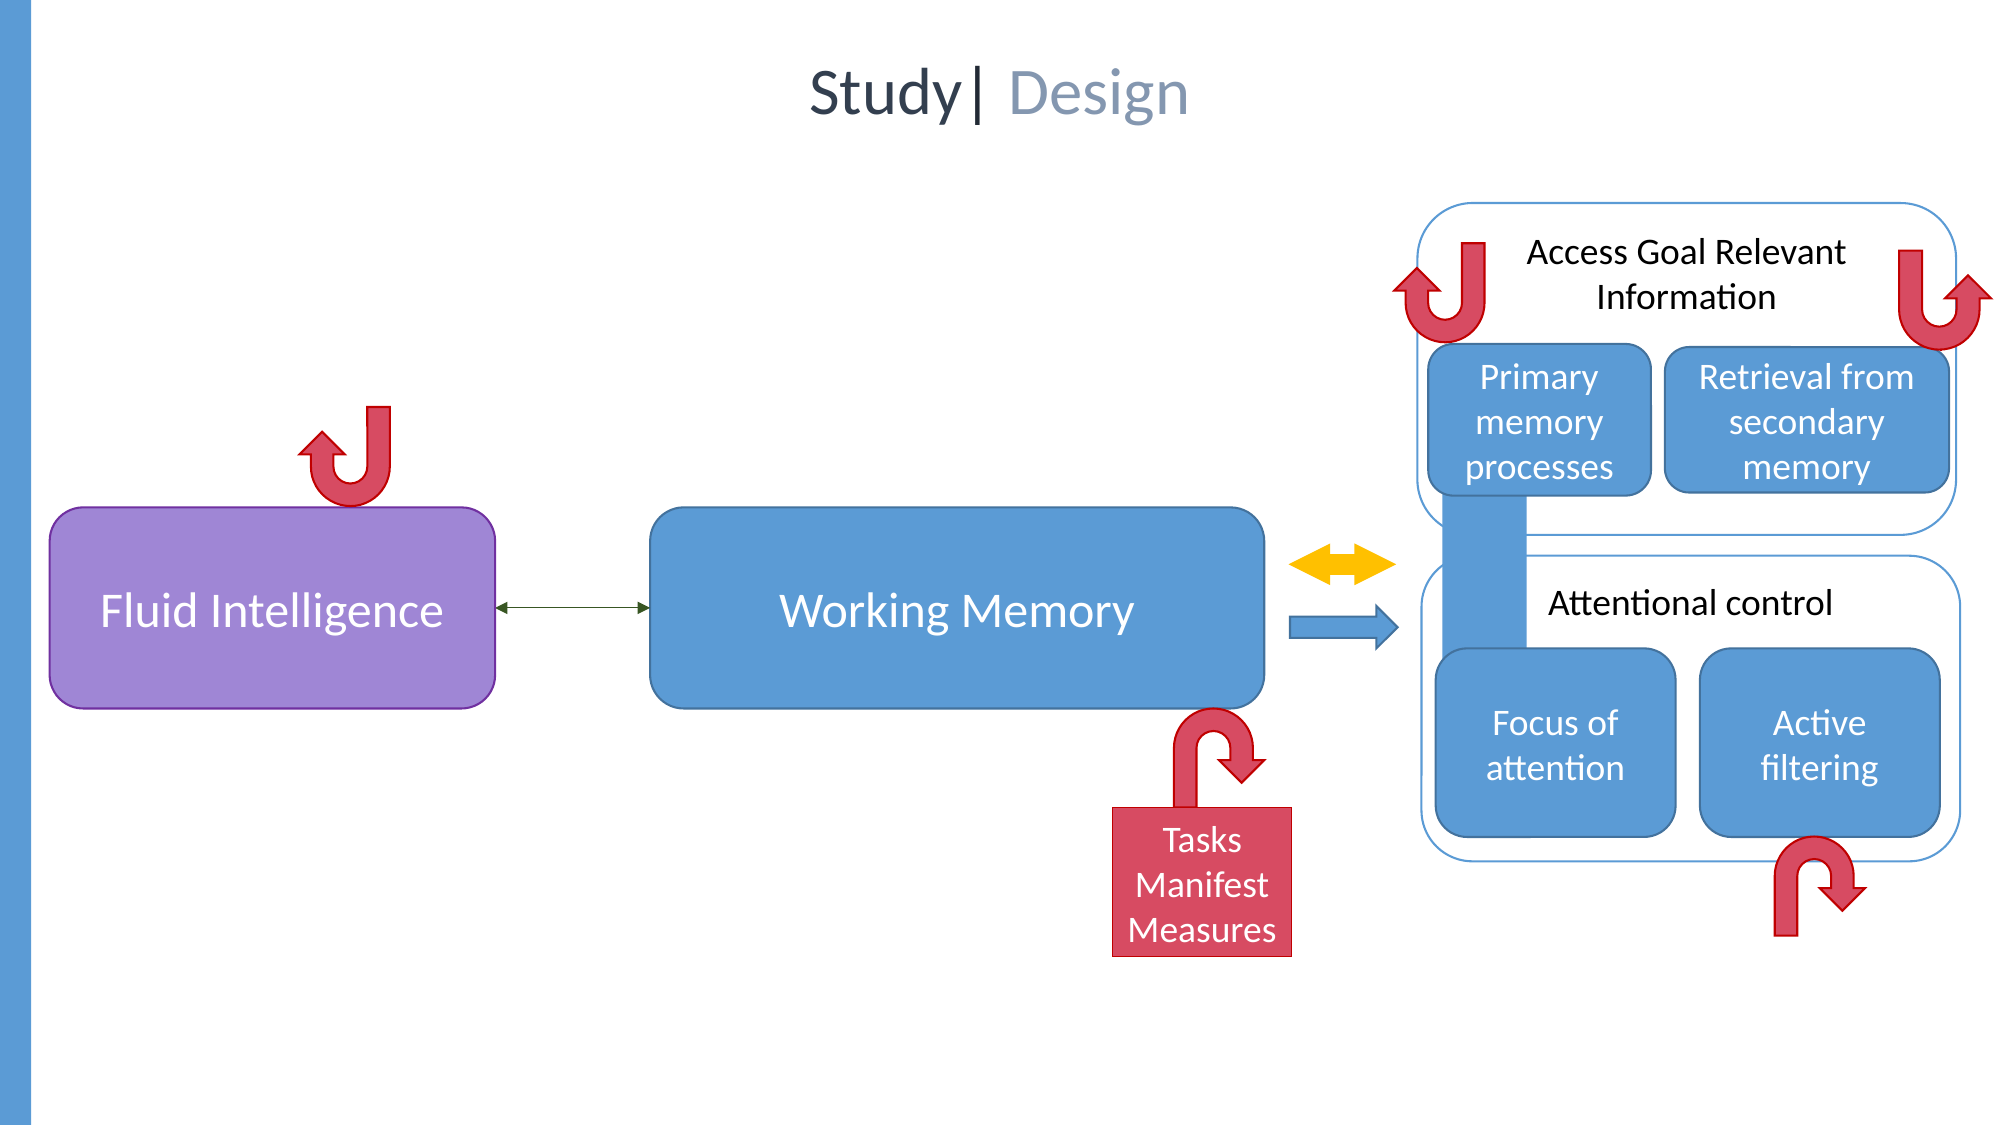

Study| Design
Access Goal Relevant Information

Primary memory processes
Retrieval from secondary memory

Fluid Intelligence
Working Memory
Attentional control

Focus of attention
Active filtering

Tasks
Manifest
Measures